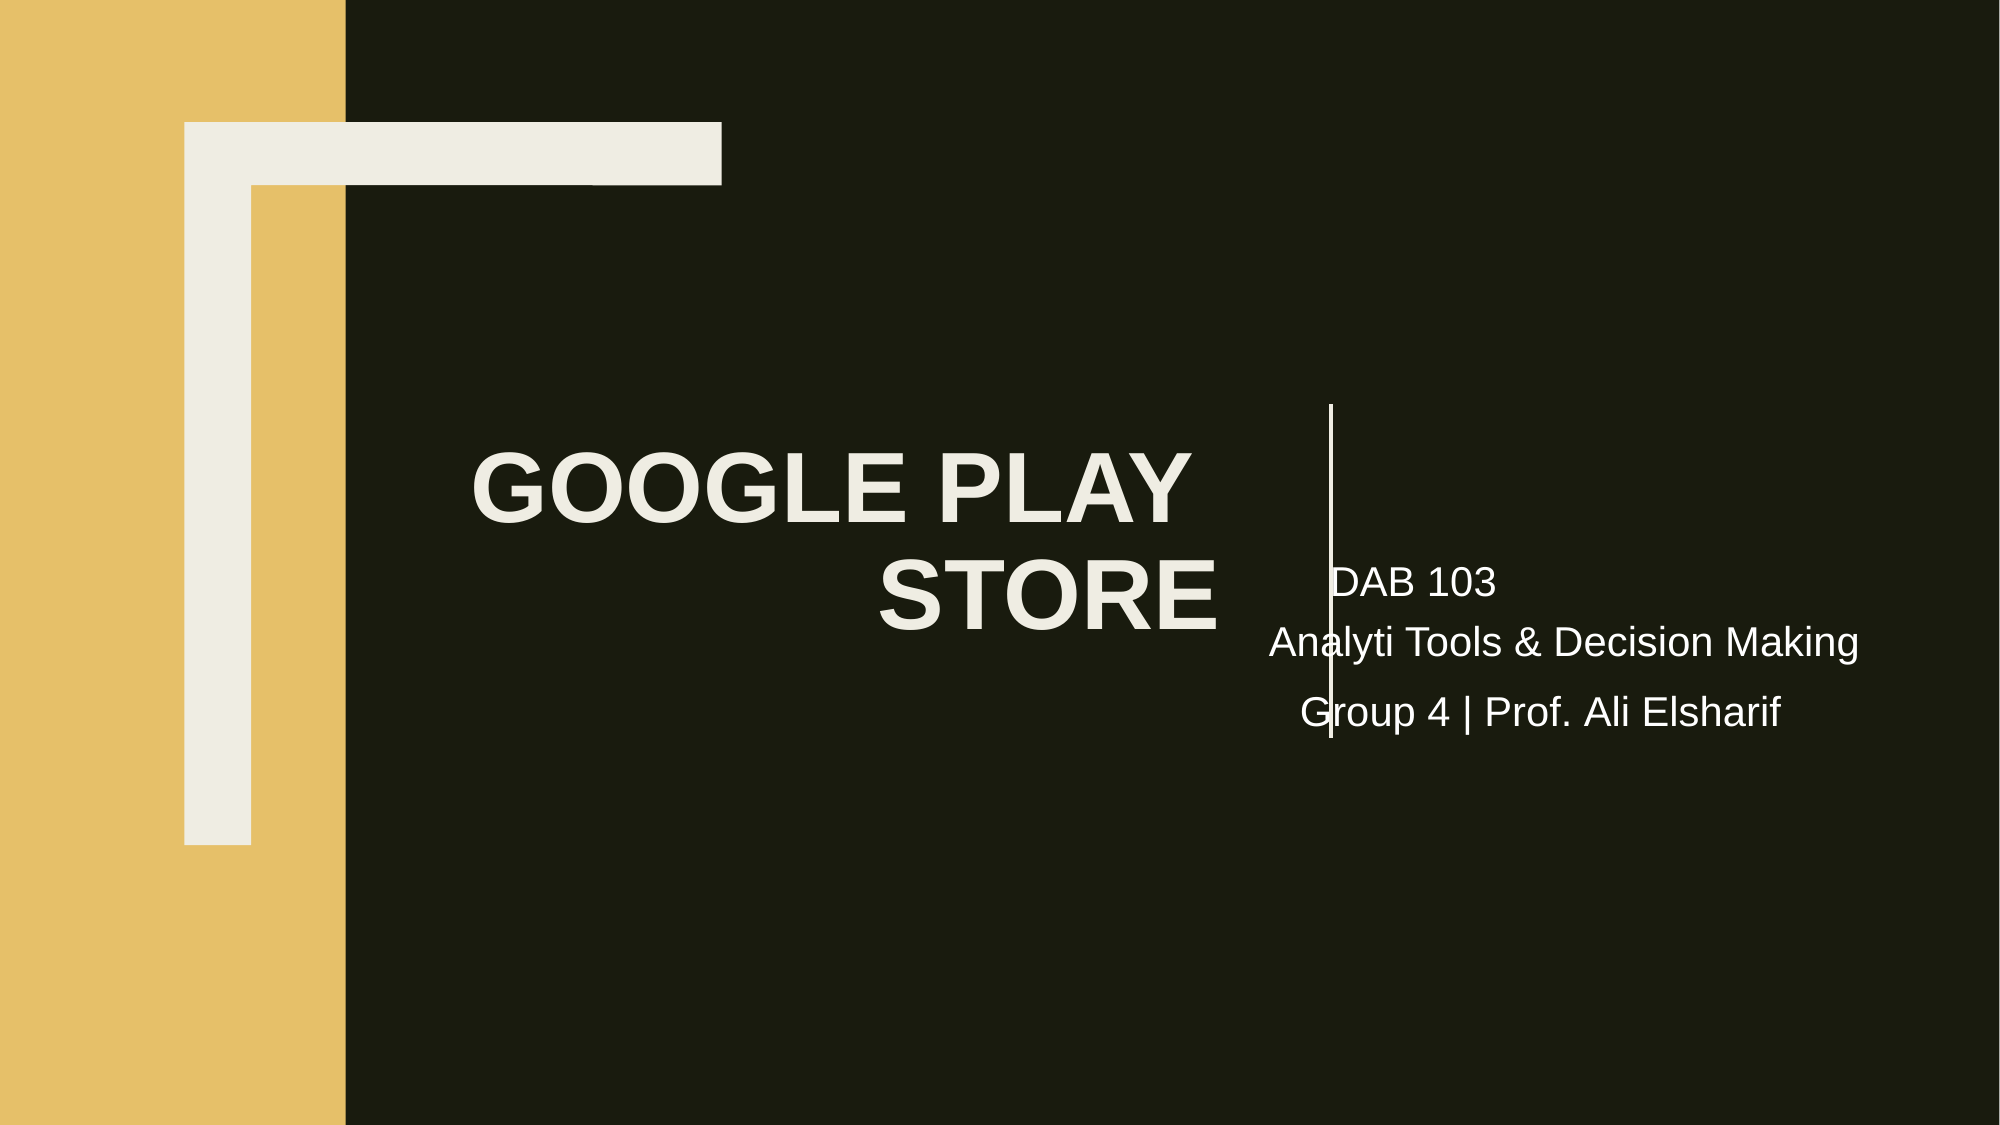

# Google Play Store
DAB 103
Analyti Tools & Decision Making
Group 4 | Prof. Ali Elsharif